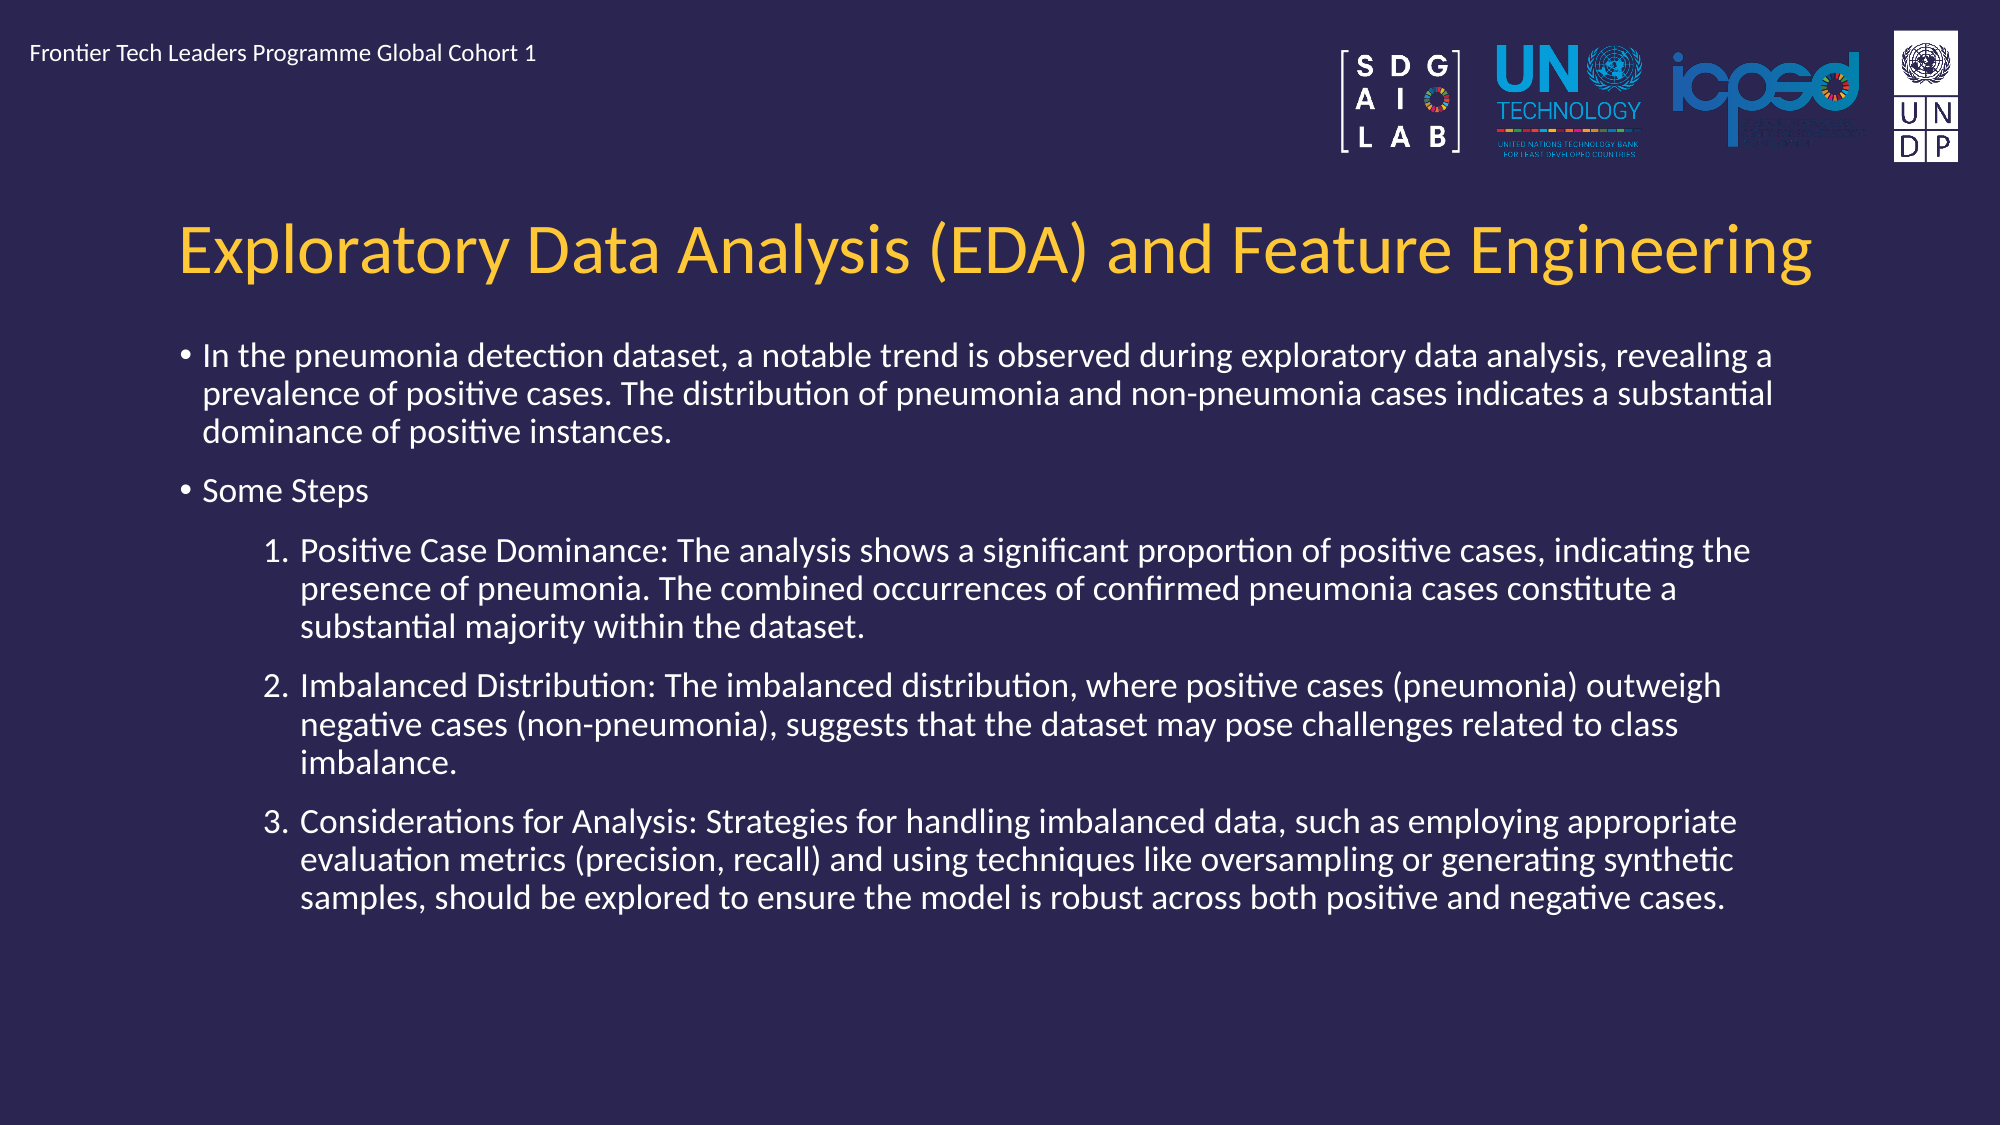

Frontier Tech Leaders Programme Global Cohort 1
# Exploratory Data Analysis (EDA) and Feature Engineering
In the pneumonia detection dataset, a notable trend is observed during exploratory data analysis, revealing a prevalence of positive cases. The distribution of pneumonia and non-pneumonia cases indicates a substantial dominance of positive instances.
Some Steps
Positive Case Dominance: The analysis shows a significant proportion of positive cases, indicating the presence of pneumonia. The combined occurrences of confirmed pneumonia cases constitute a substantial majority within the dataset.
Imbalanced Distribution: The imbalanced distribution, where positive cases (pneumonia) outweigh negative cases (non-pneumonia), suggests that the dataset may pose challenges related to class imbalance.
Considerations for Analysis: Strategies for handling imbalanced data, such as employing appropriate evaluation metrics (precision, recall) and using techniques like oversampling or generating synthetic samples, should be explored to ensure the model is robust across both positive and negative cases.